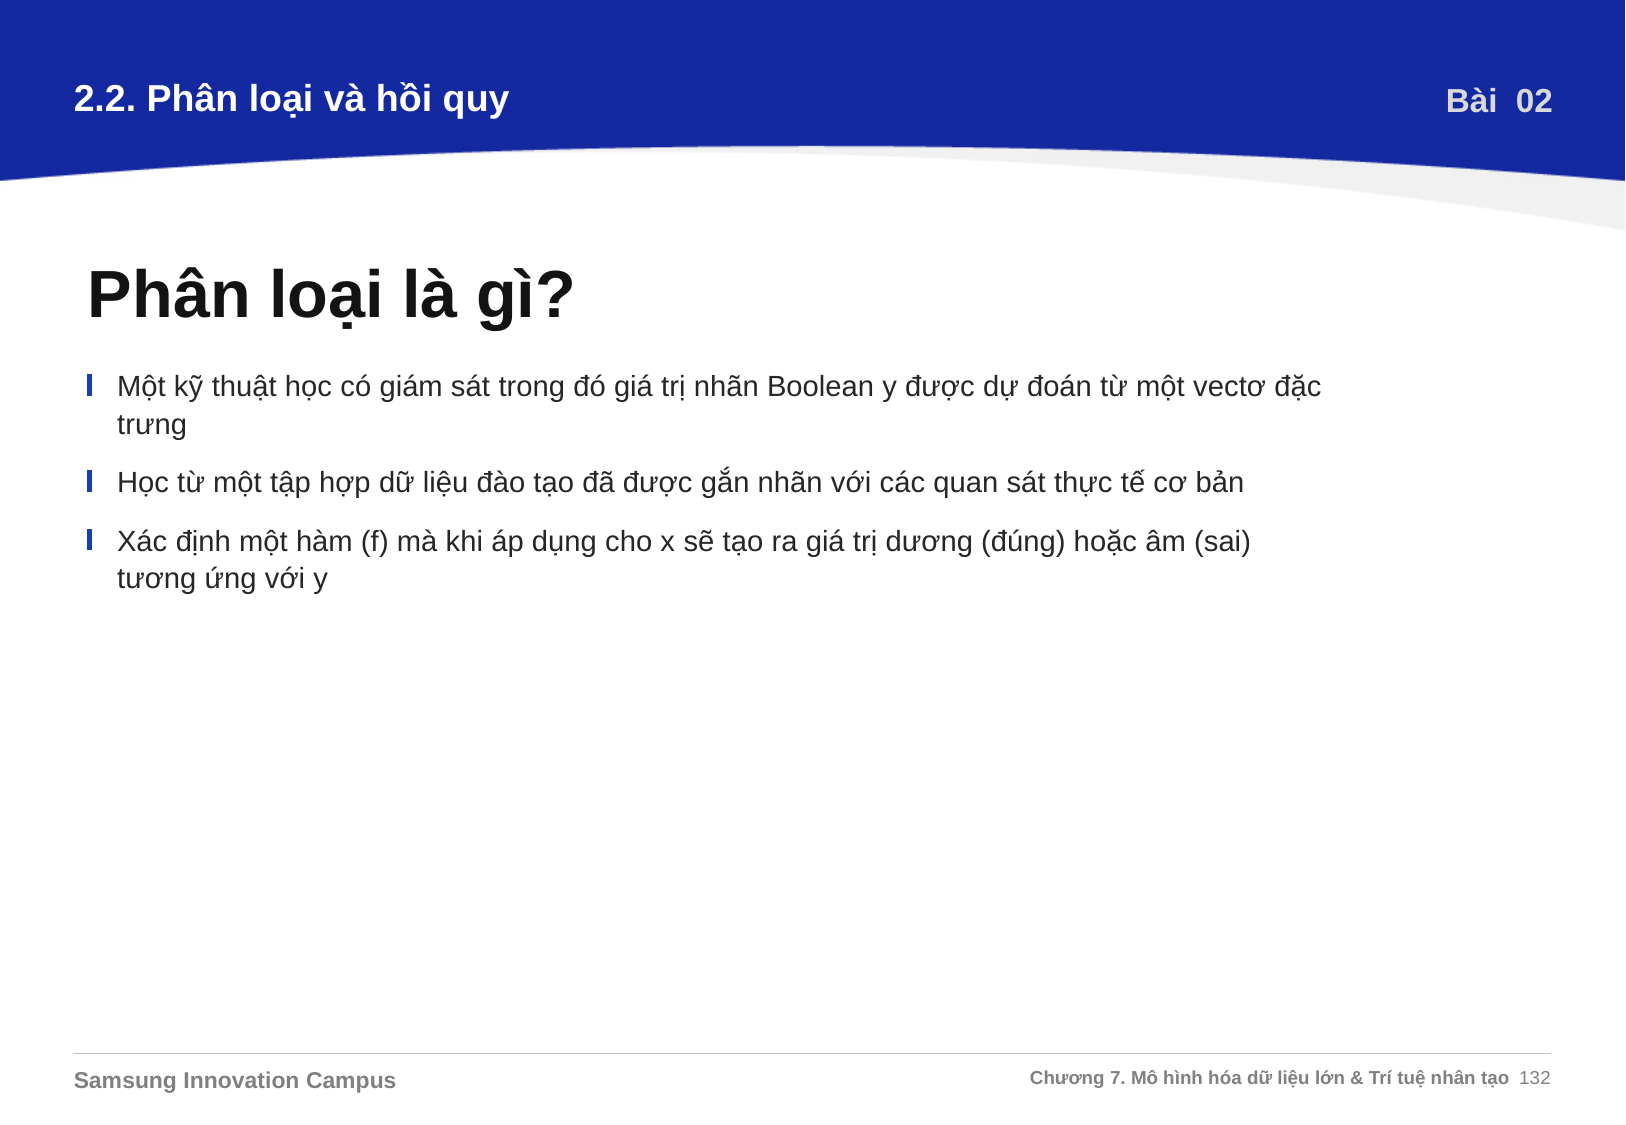

2.2. Phân loại và hồi quy
Bài  02
Phân loại là gì?
Một kỹ thuật học có giám sát trong đó giá trị nhãn Boolean y được dự đoán từ một vectơ đặc trưng
Học từ một tập hợp dữ liệu đào tạo đã được gắn nhãn với các quan sát thực tế cơ bản
Xác định một hàm (f) mà khi áp dụng cho x sẽ tạo ra giá trị dương (đúng) hoặc âm (sai) tương ứng với y